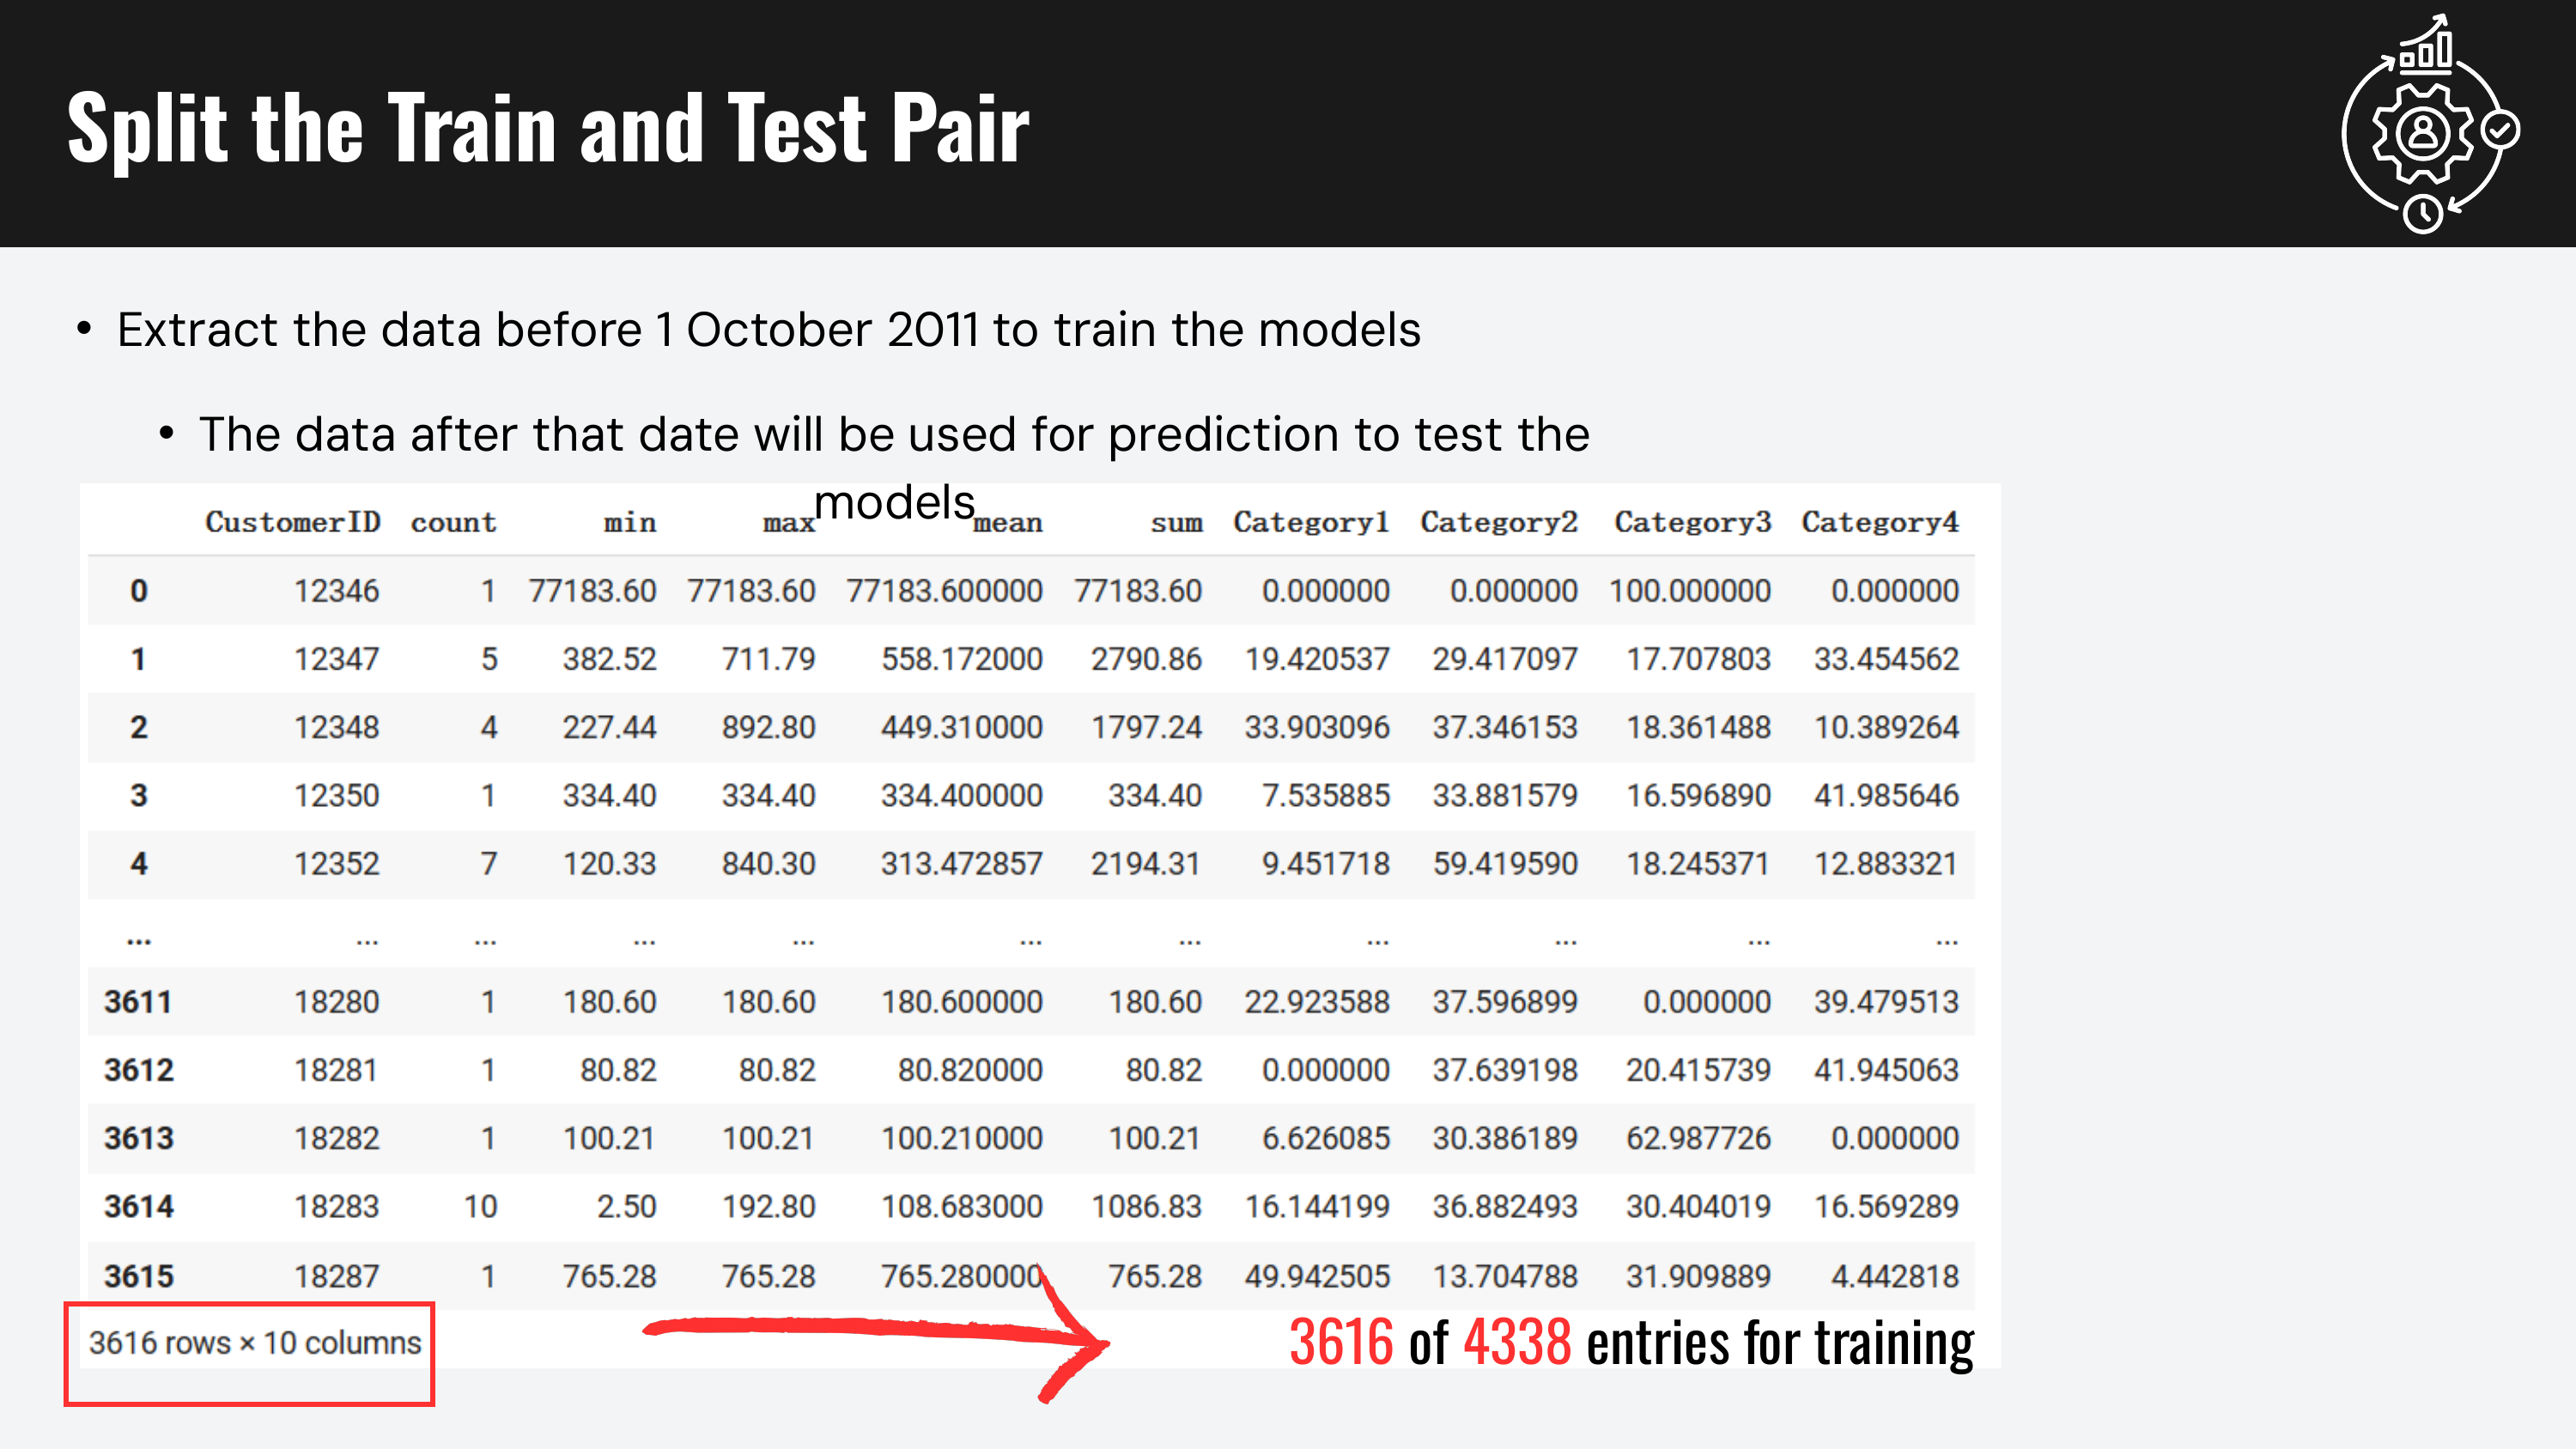

Split the Train and Test Pair
Extract the data before 1 October 2011 to train the models
The data after that date will be used for prediction to test the models

3616 of 4338 entries for training